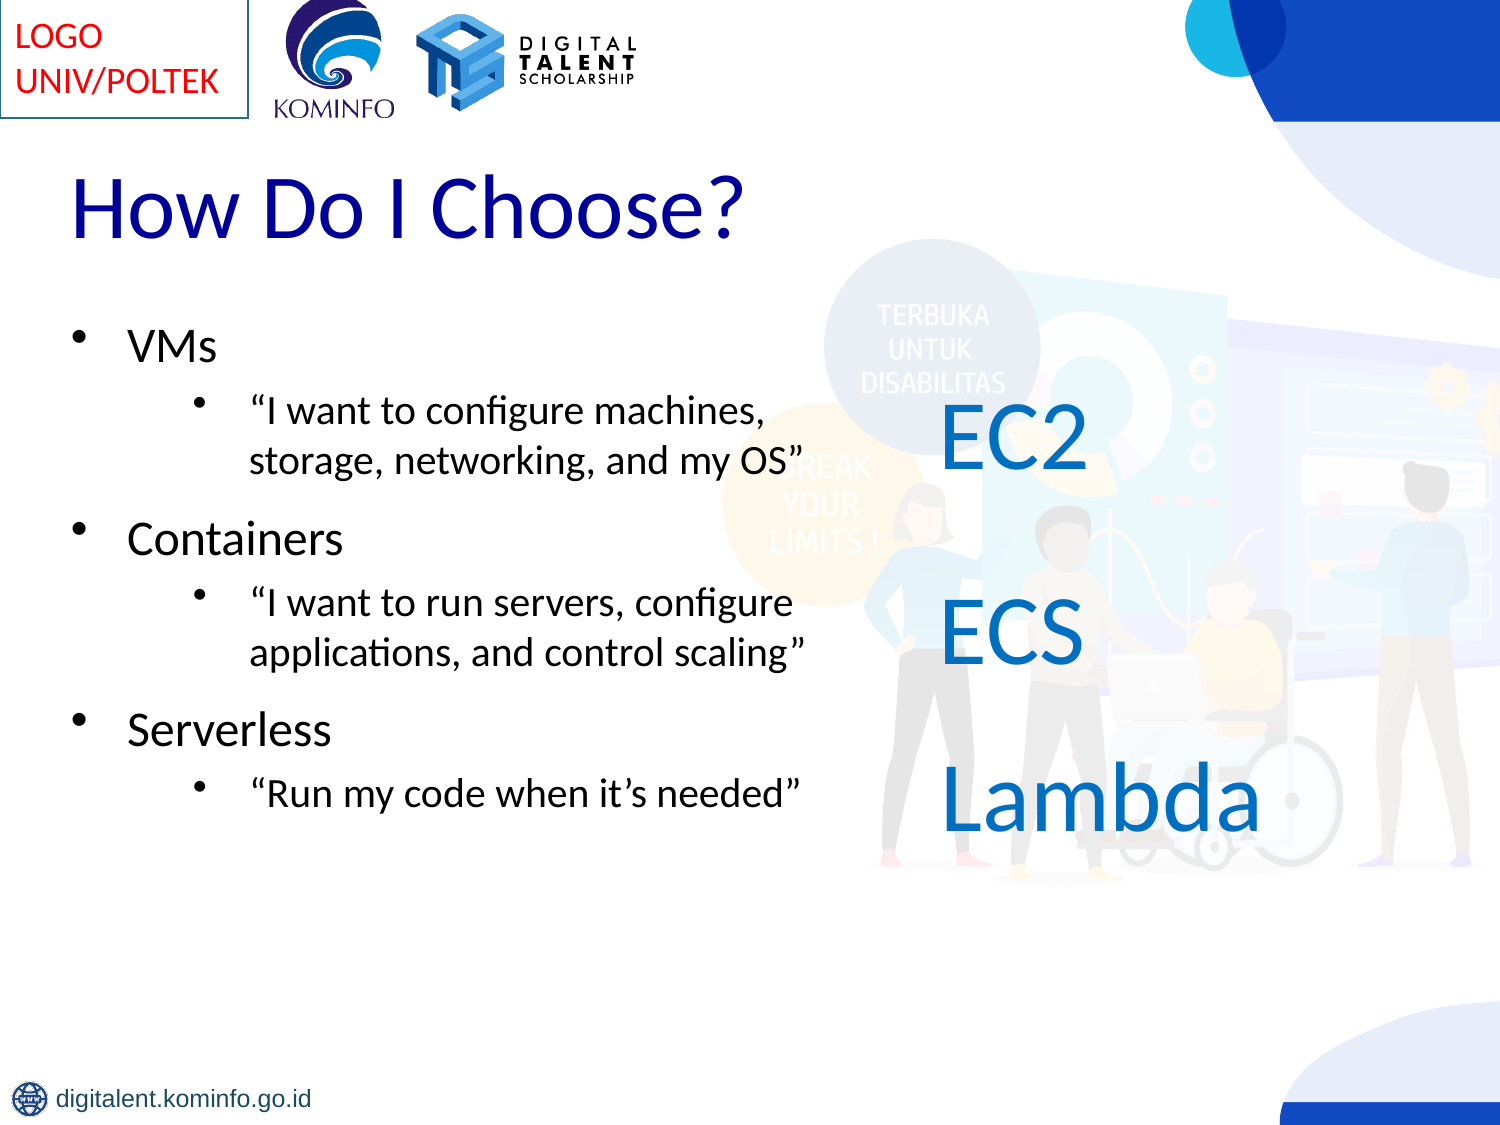

# How Do I Choose?
VMs
“I want to configure machines,
storage, networking, and my OS”
EC2
ECS
Lambda
Containers
“I want to run servers, configure
applications, and control scaling”
Serverless
“Run my code when it’s needed”